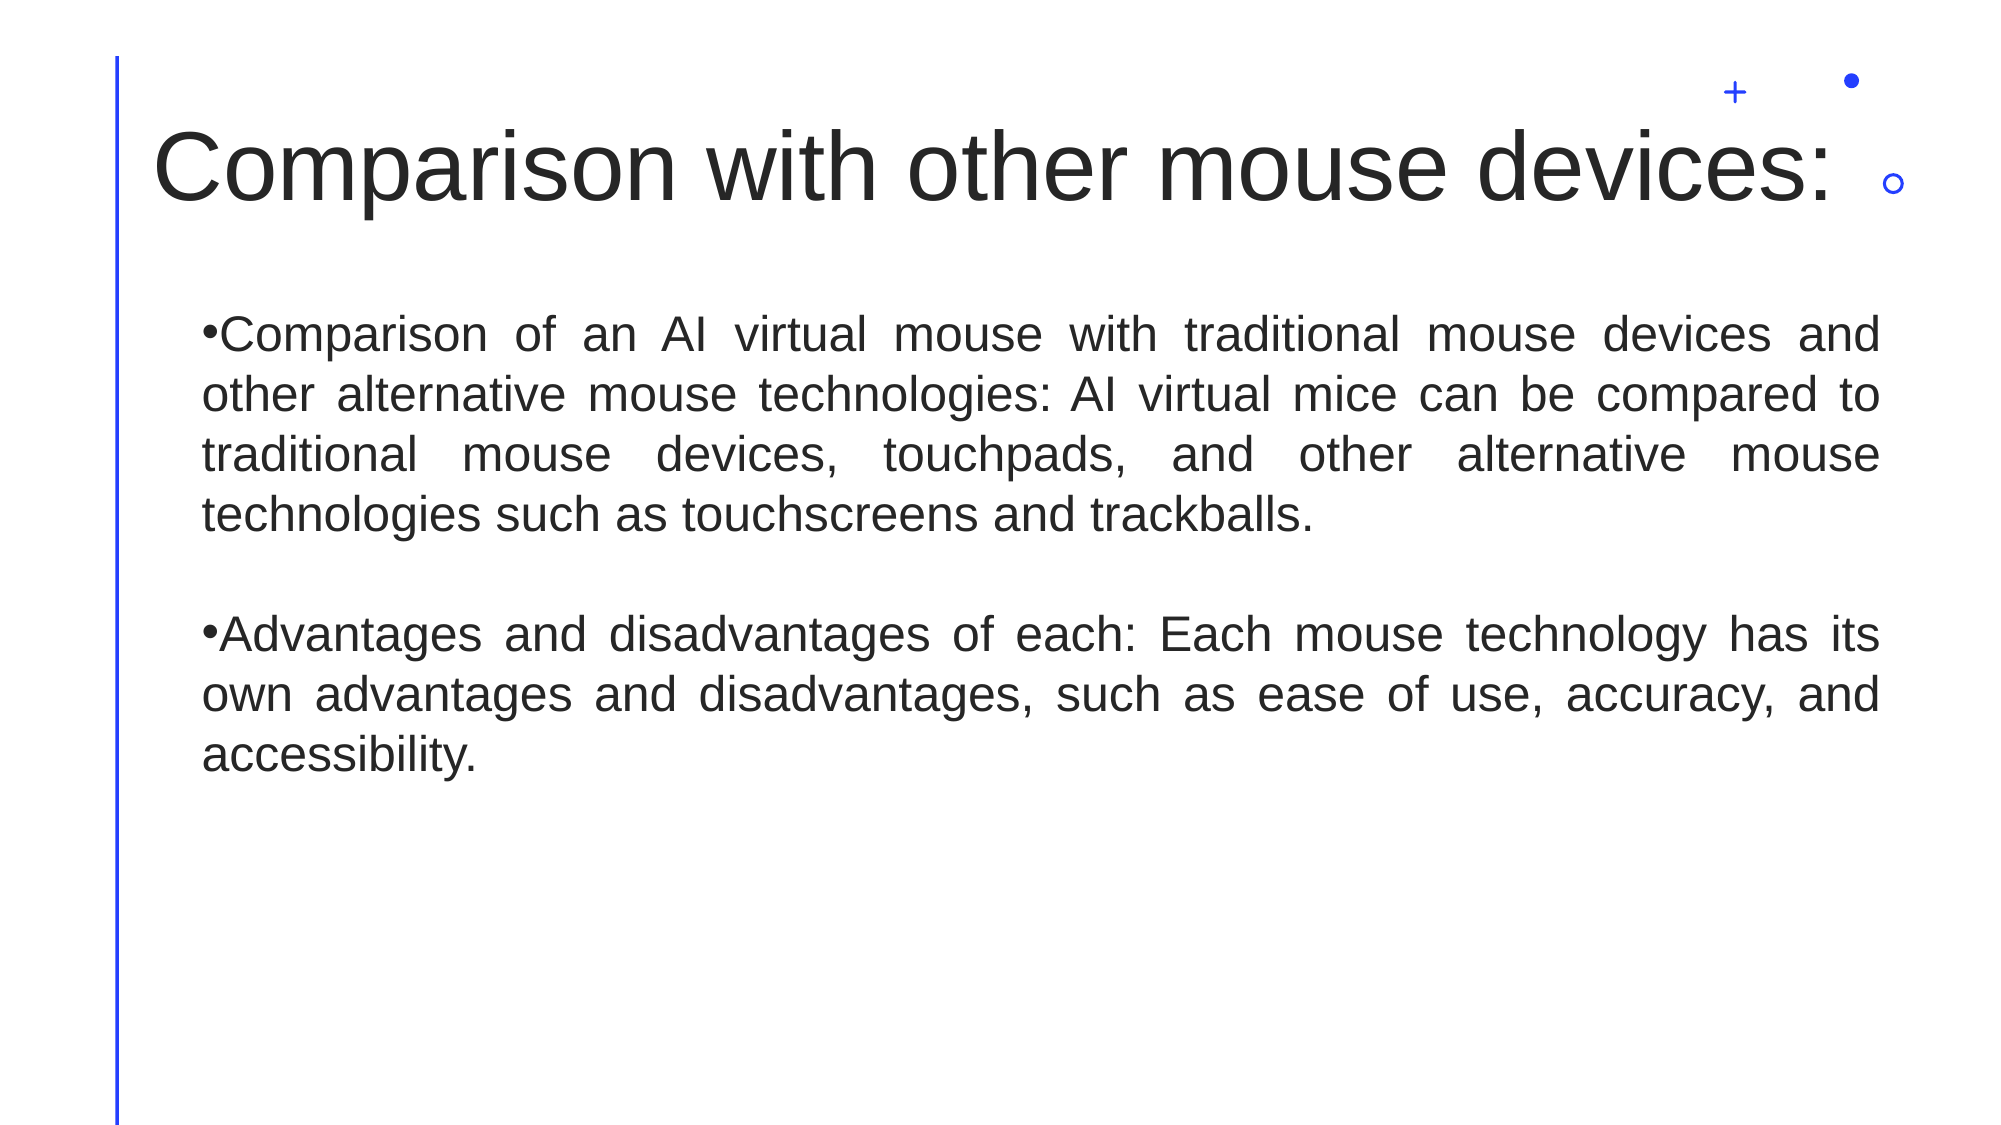

# Comparison with other mouse devices:
Comparison of an AI virtual mouse with traditional mouse devices and other alternative mouse technologies: AI virtual mice can be compared to traditional mouse devices, touchpads, and other alternative mouse technologies such as touchscreens and trackballs.

Advantages and disadvantages of each: Each mouse technology has its own advantages and disadvantages, such as ease of use, accuracy, and accessibility.